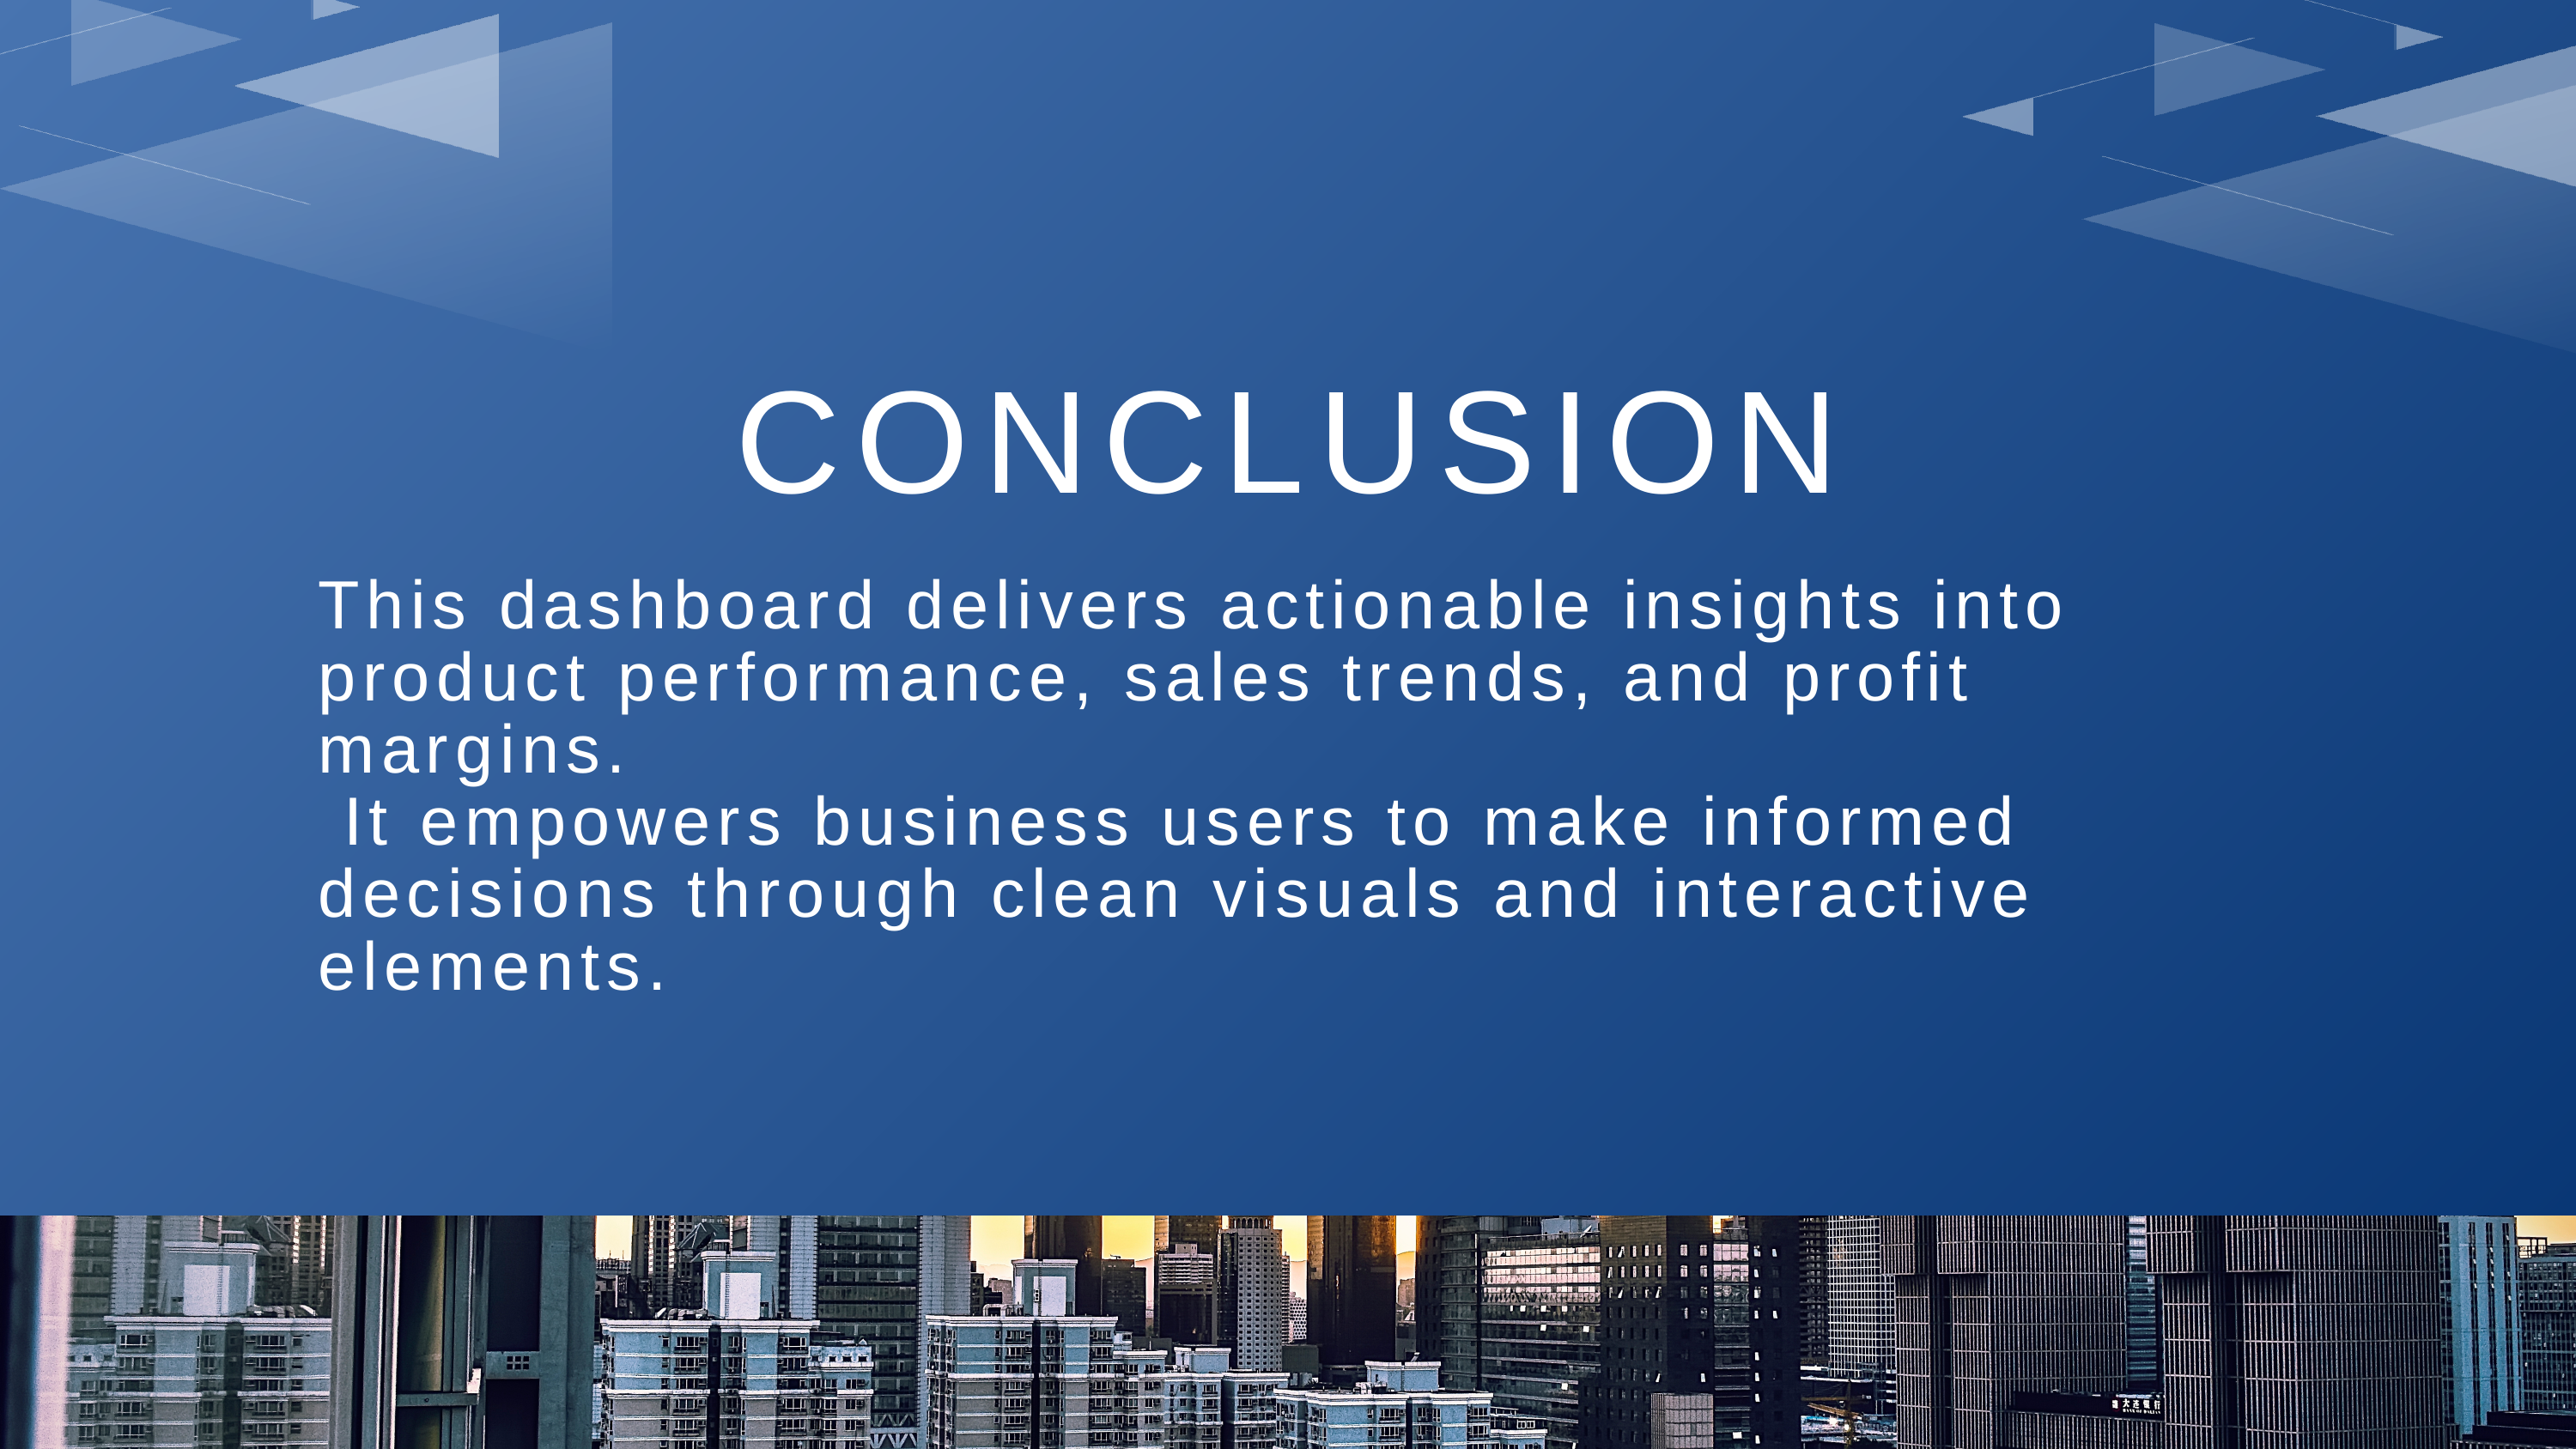

CONCLUSION
This dashboard delivers actionable insights into product performance, sales trends, and profit margins.
 It empowers business users to make informed decisions through clean visuals and interactive elements.